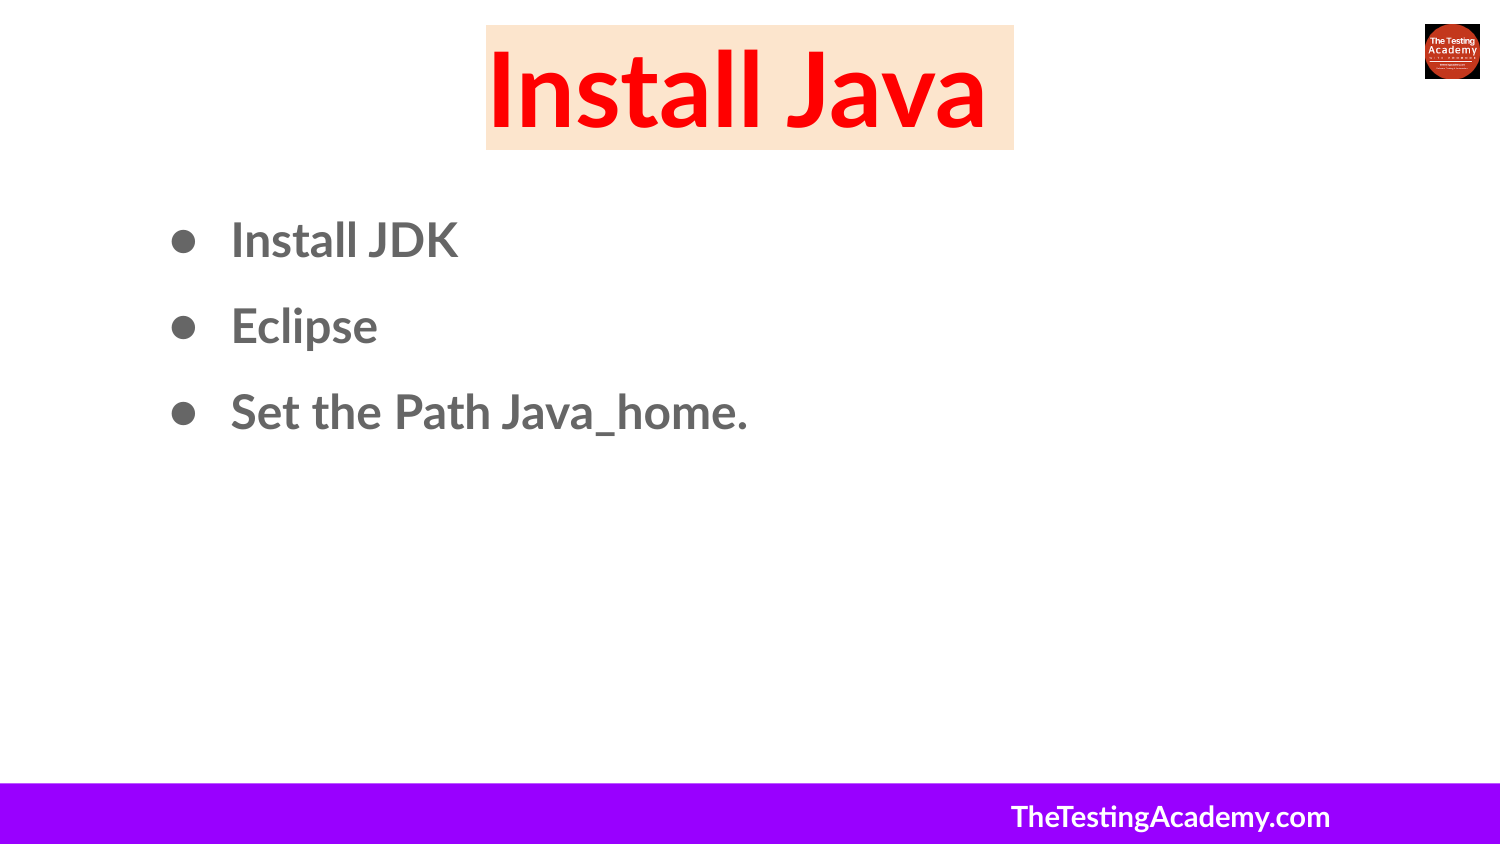

# Install Java
Install JDK
Eclipse
Set the Path Java_home.